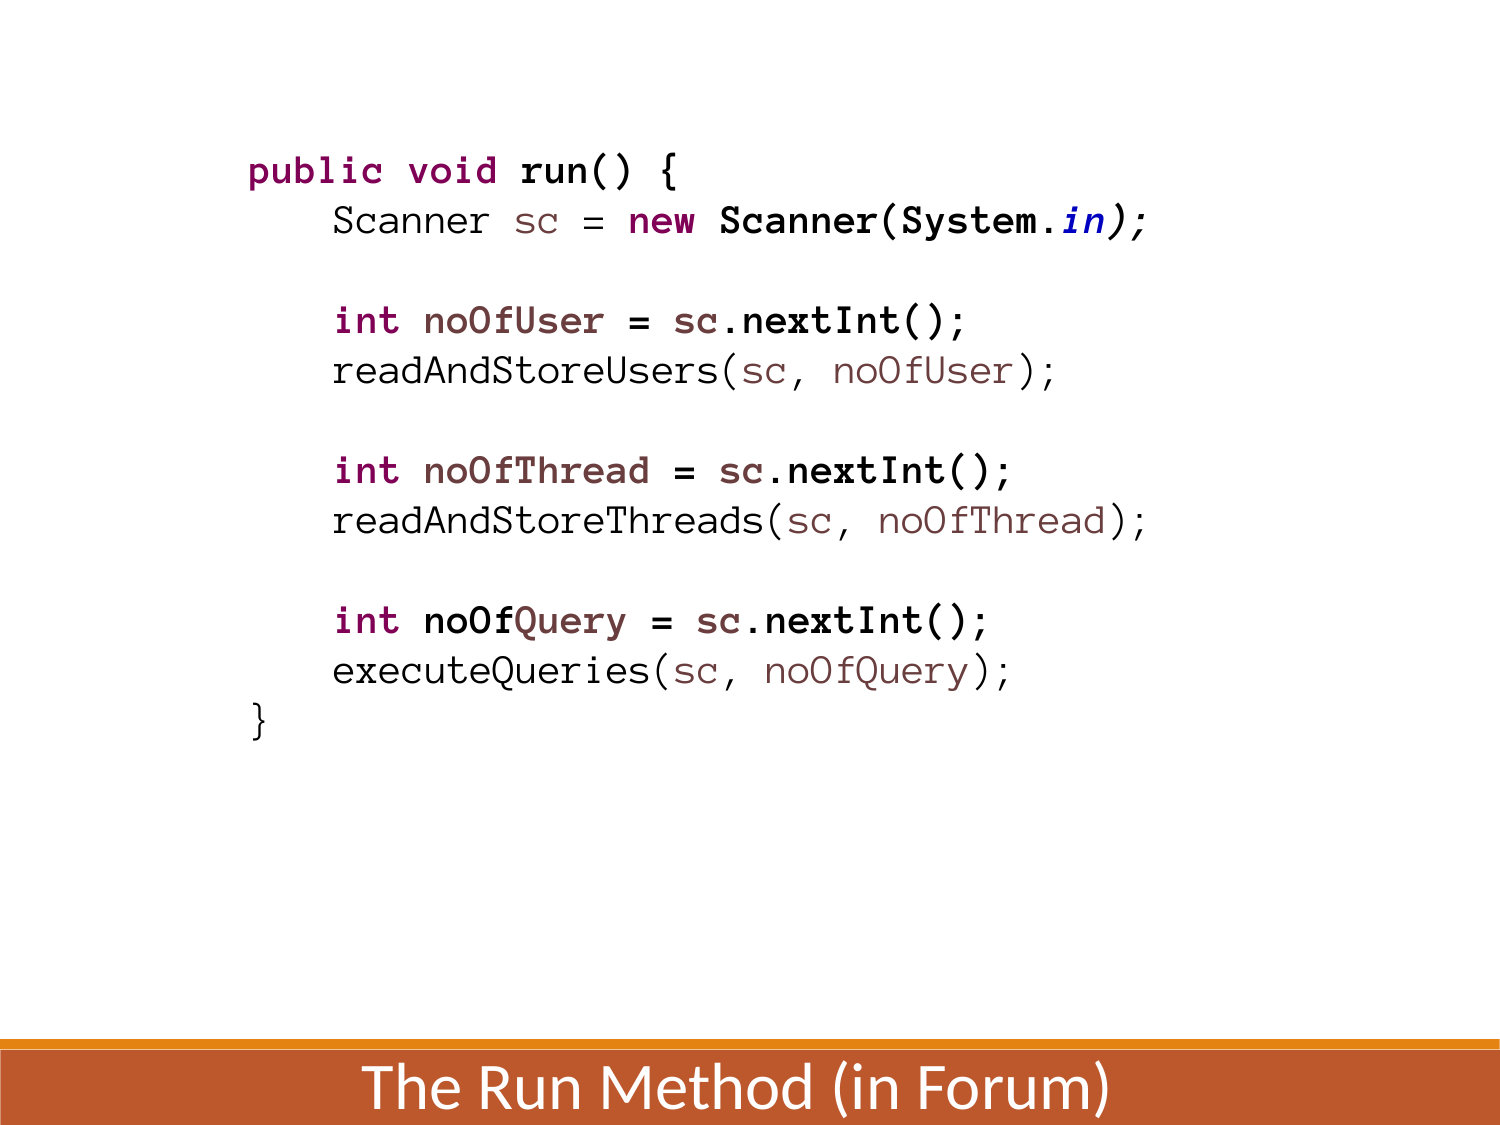

public void run() {
Scanner sc = new Scanner(System.in);

int noOfUser = sc.nextInt();
readAndStoreUsers(sc, noOfUser);

int noOfThread = sc.nextInt();
readAndStoreThreads(sc, noOfThread);

int noOfQuery = sc.nextInt();
executeQueries(sc, noOfQuery);
}
The Run Method (in Forum)